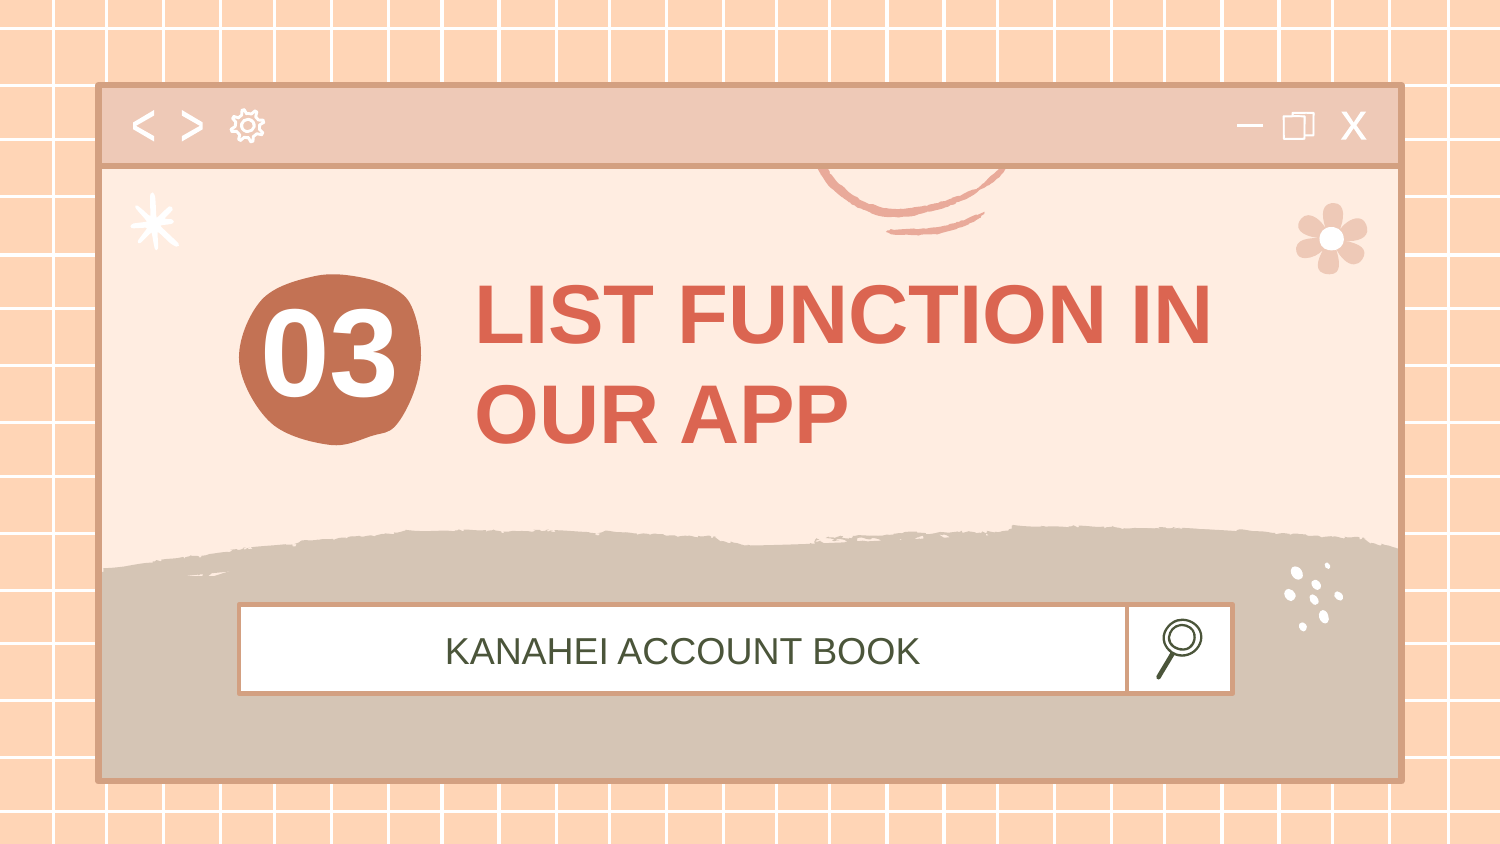

# LIST FUNCTION IN OUR APP
03

KANAHEI ACCOUNT BOOK